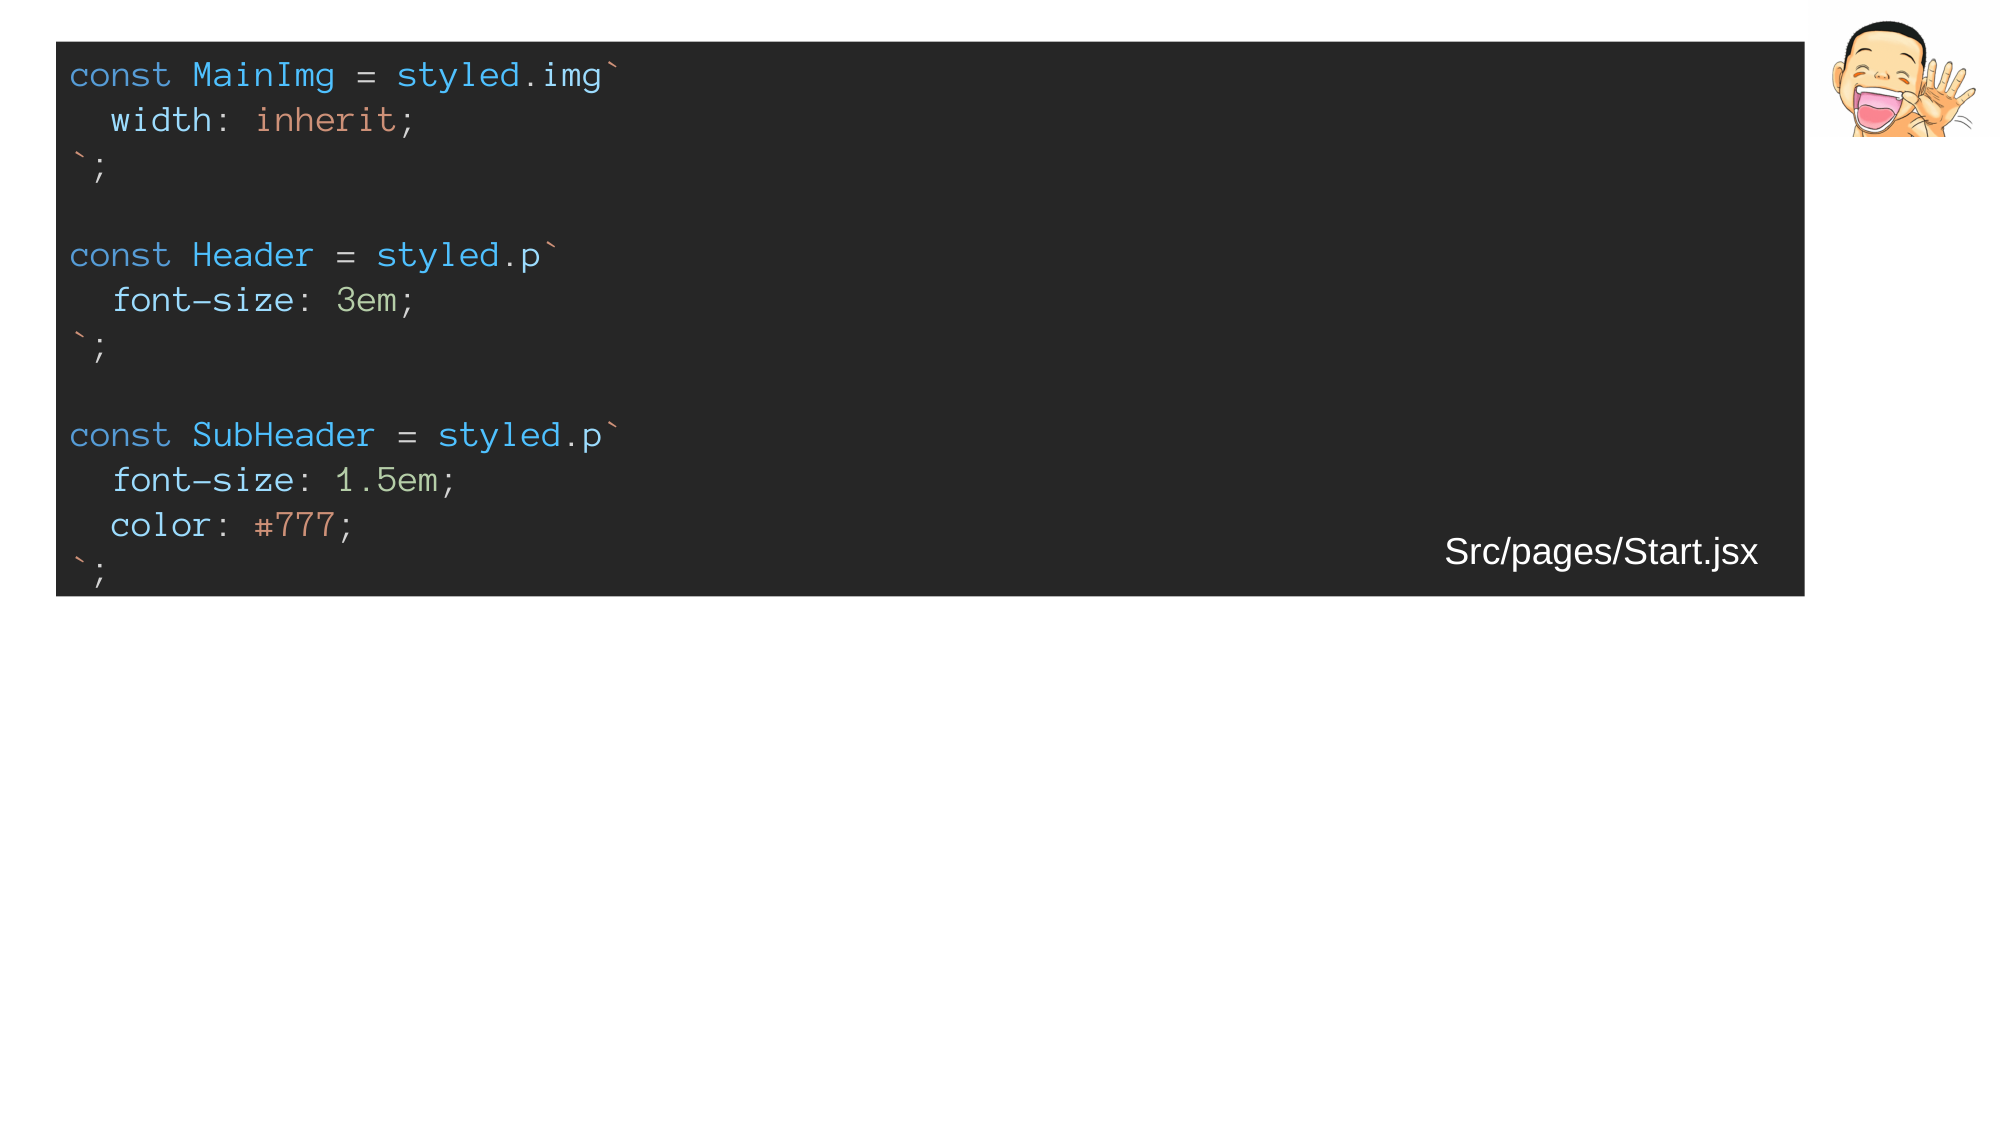

const MainImg = styled.img`
  width: inherit;
`;
const Header = styled.p`
  font-size: 3em;
`;
const SubHeader = styled.p`
  font-size: 1.5em;
  color: #777;
`;
Src/pages/Start.jsx